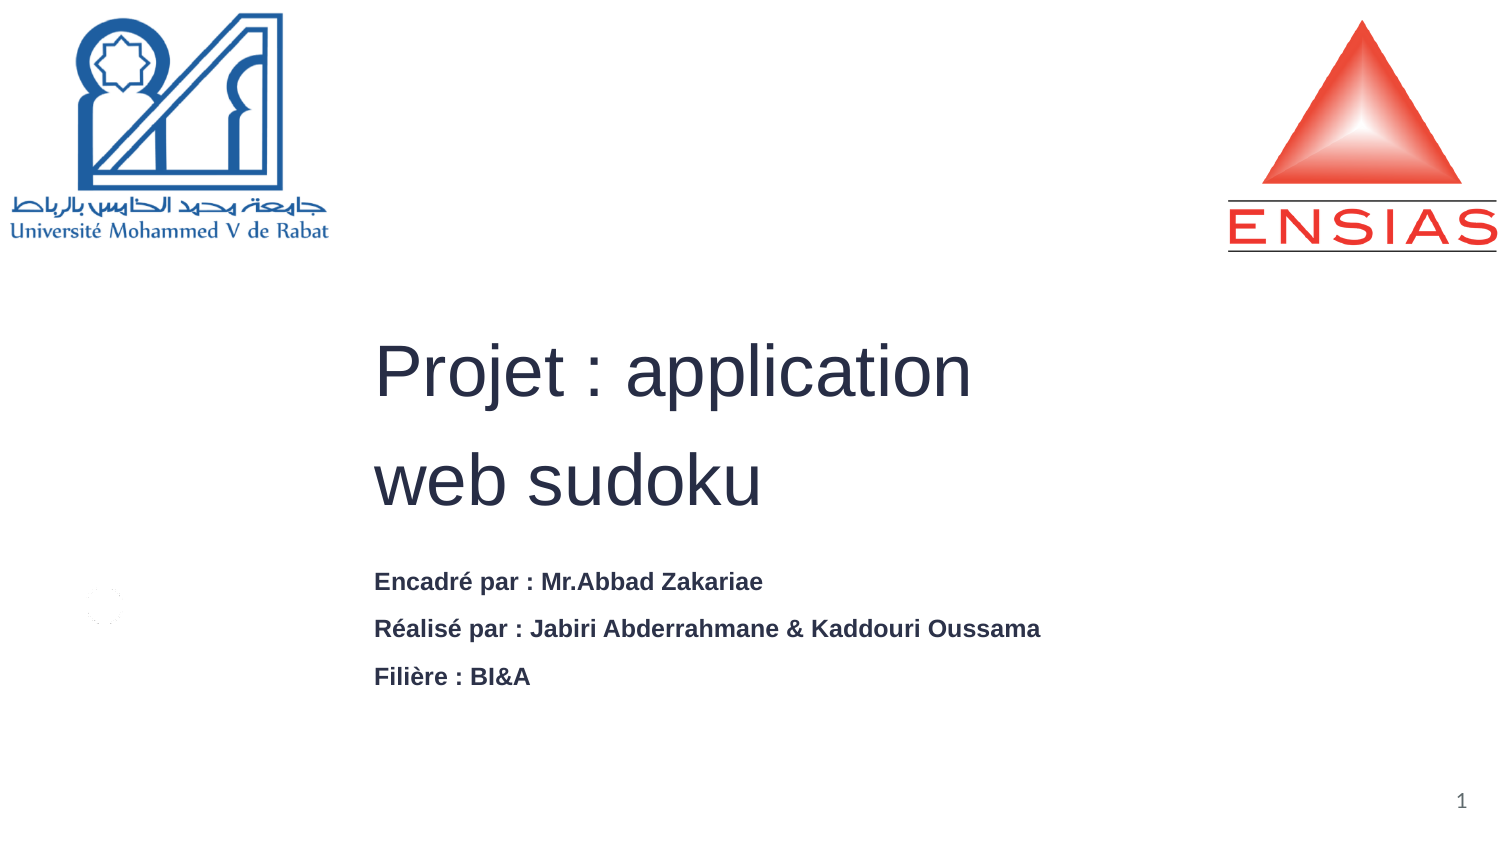

Projet : application web sudoku
Encadré par : Mr.Abbad Zakariae
Réalisé par : Jabiri Abderrahmane & Kaddouri Oussama
Filière : BI&A

1